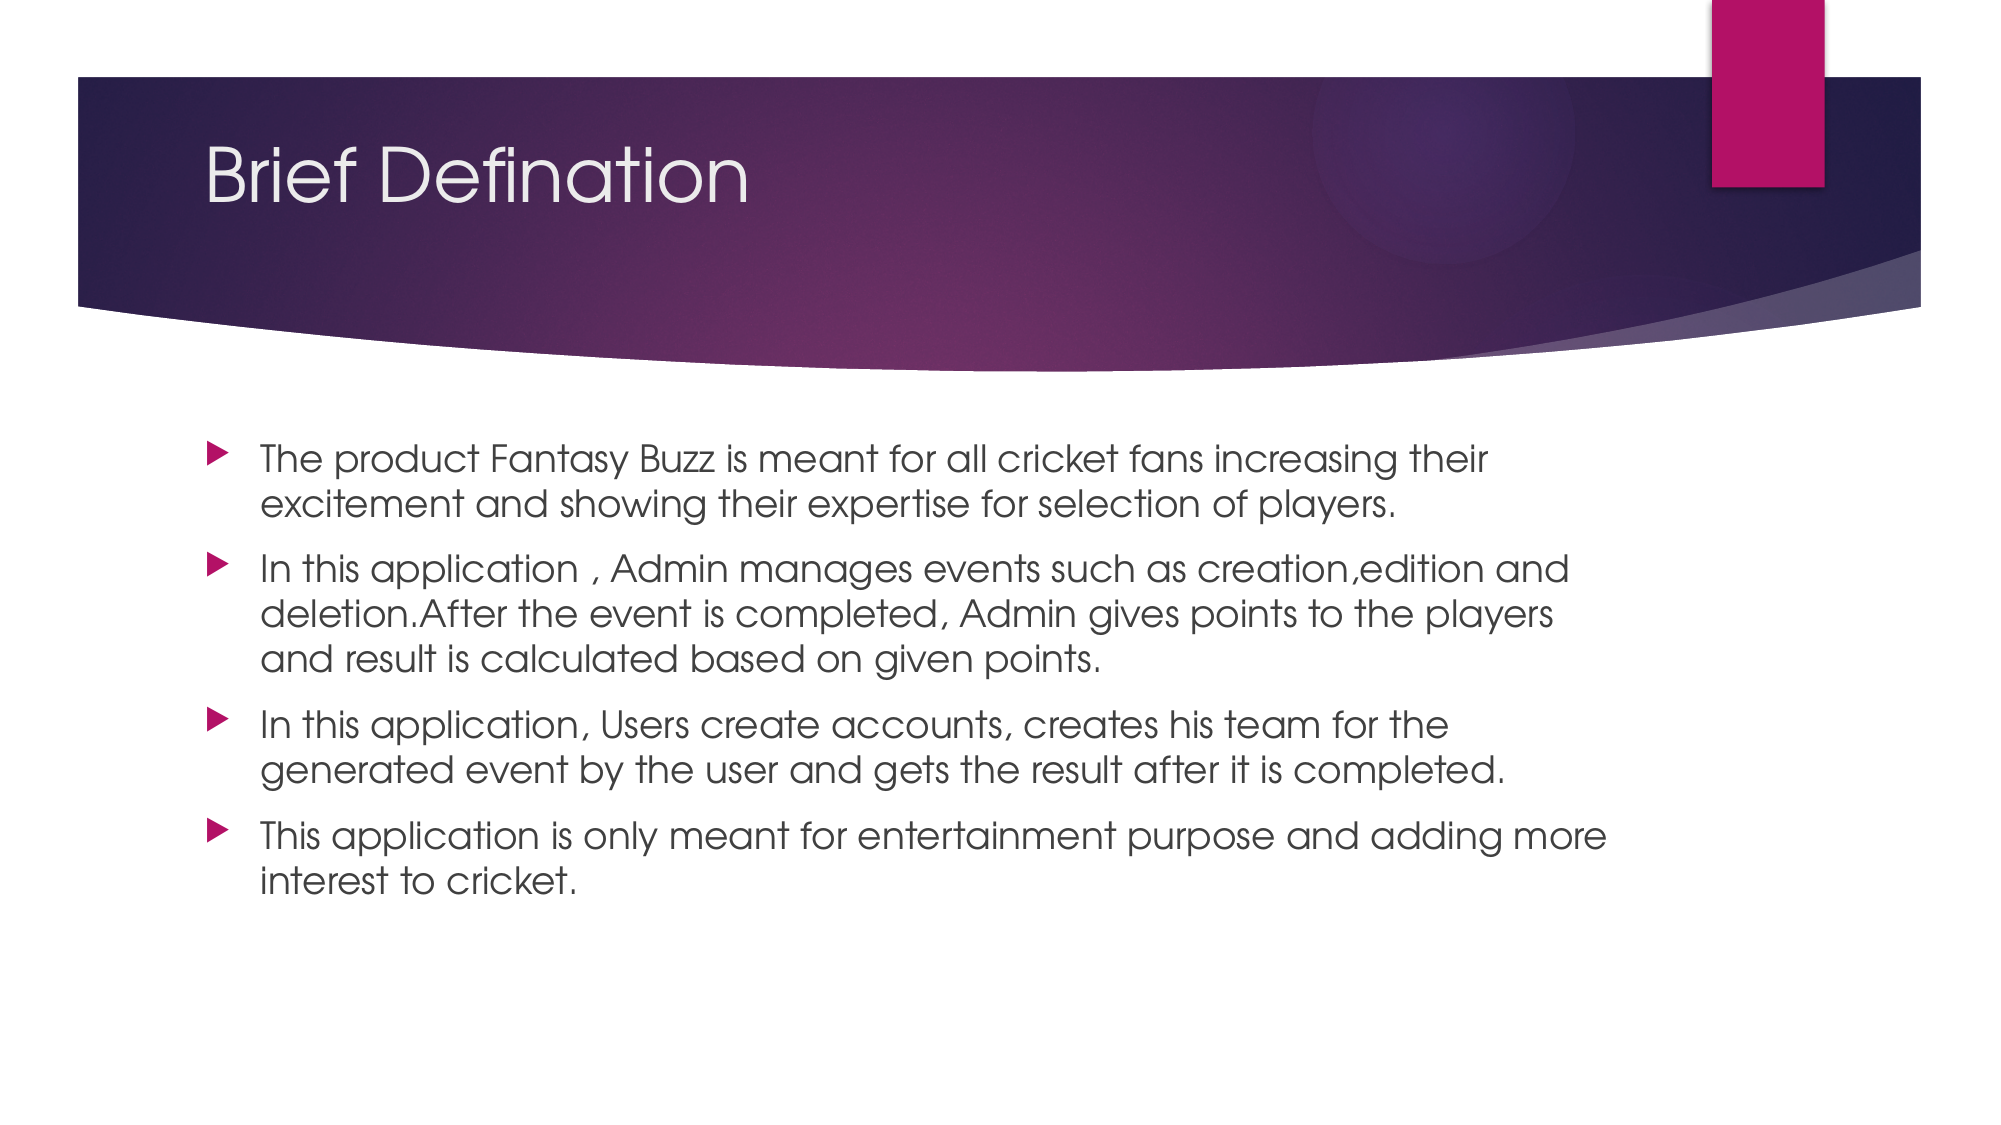

# Brief Defination
The product Fantasy Buzz is meant for all cricket fans increasing their excitement and showing their expertise for selection of players.
In this application , Admin manages events such as creation,edition and deletion.After the event is completed, Admin gives points to the players and result is calculated based on given points.
In this application, Users create accounts, creates his team for the generated event by the user and gets the result after it is completed.
This application is only meant for entertainment purpose and adding more interest to cricket.